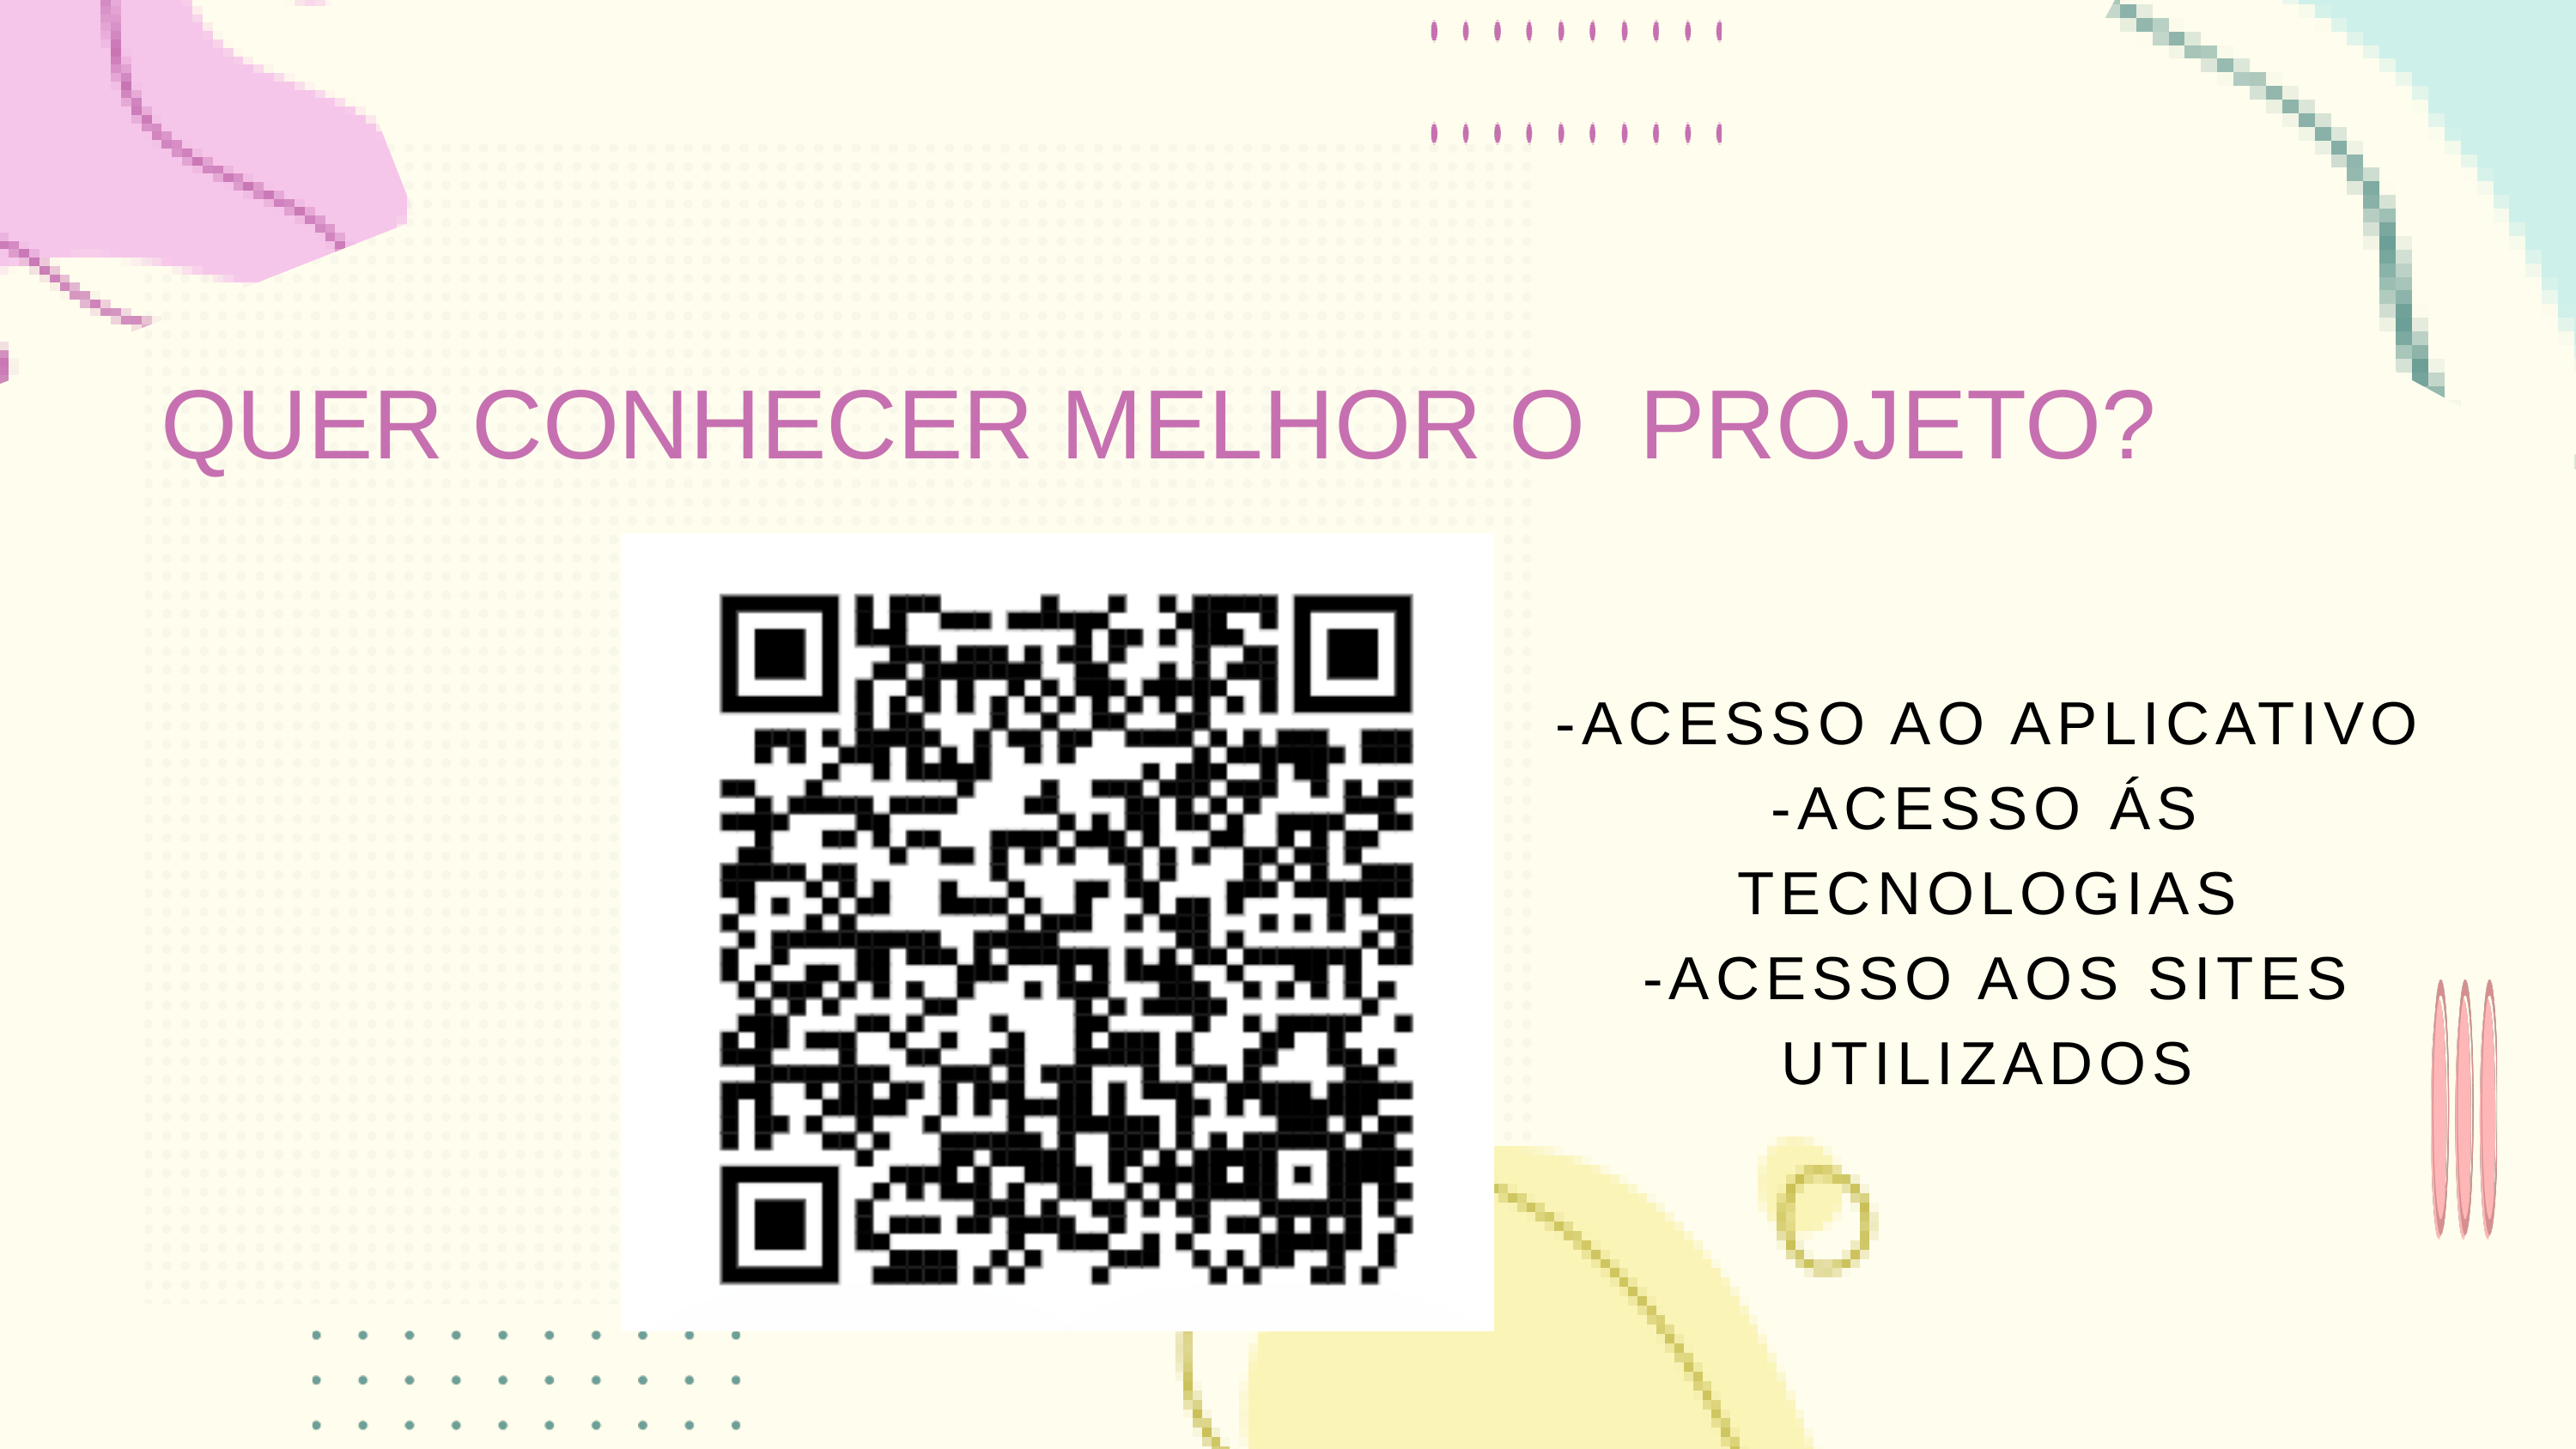

QUER CONHECER MELHOR O  PROJETO?

-ACESSO AO APLICATIVO
-ACESSO ÁS TECNOLOGIAS
 -ACESSO AOS SITES UTILIZADOS